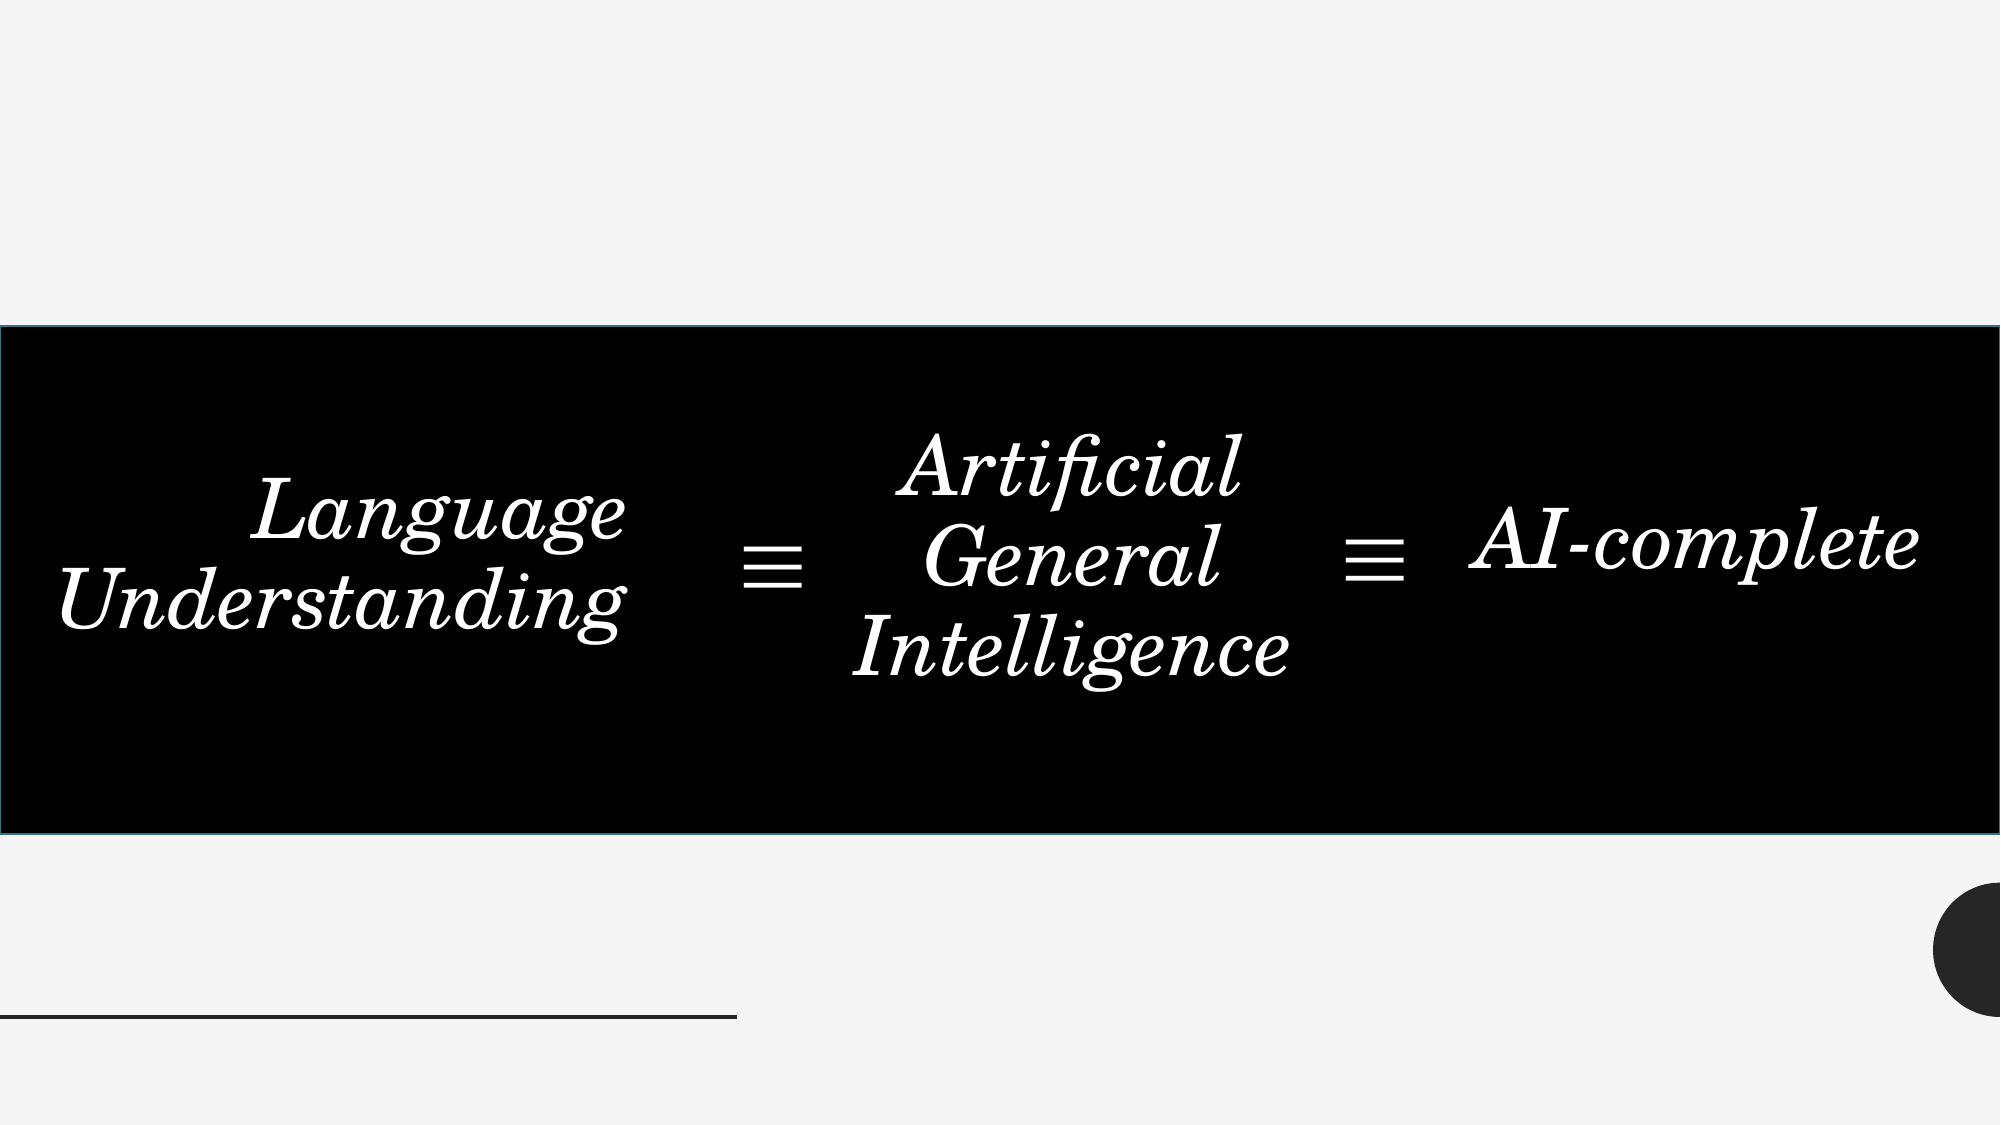

Artificial General Intelligence
# Language Understanding
≡
≡
AI-complete